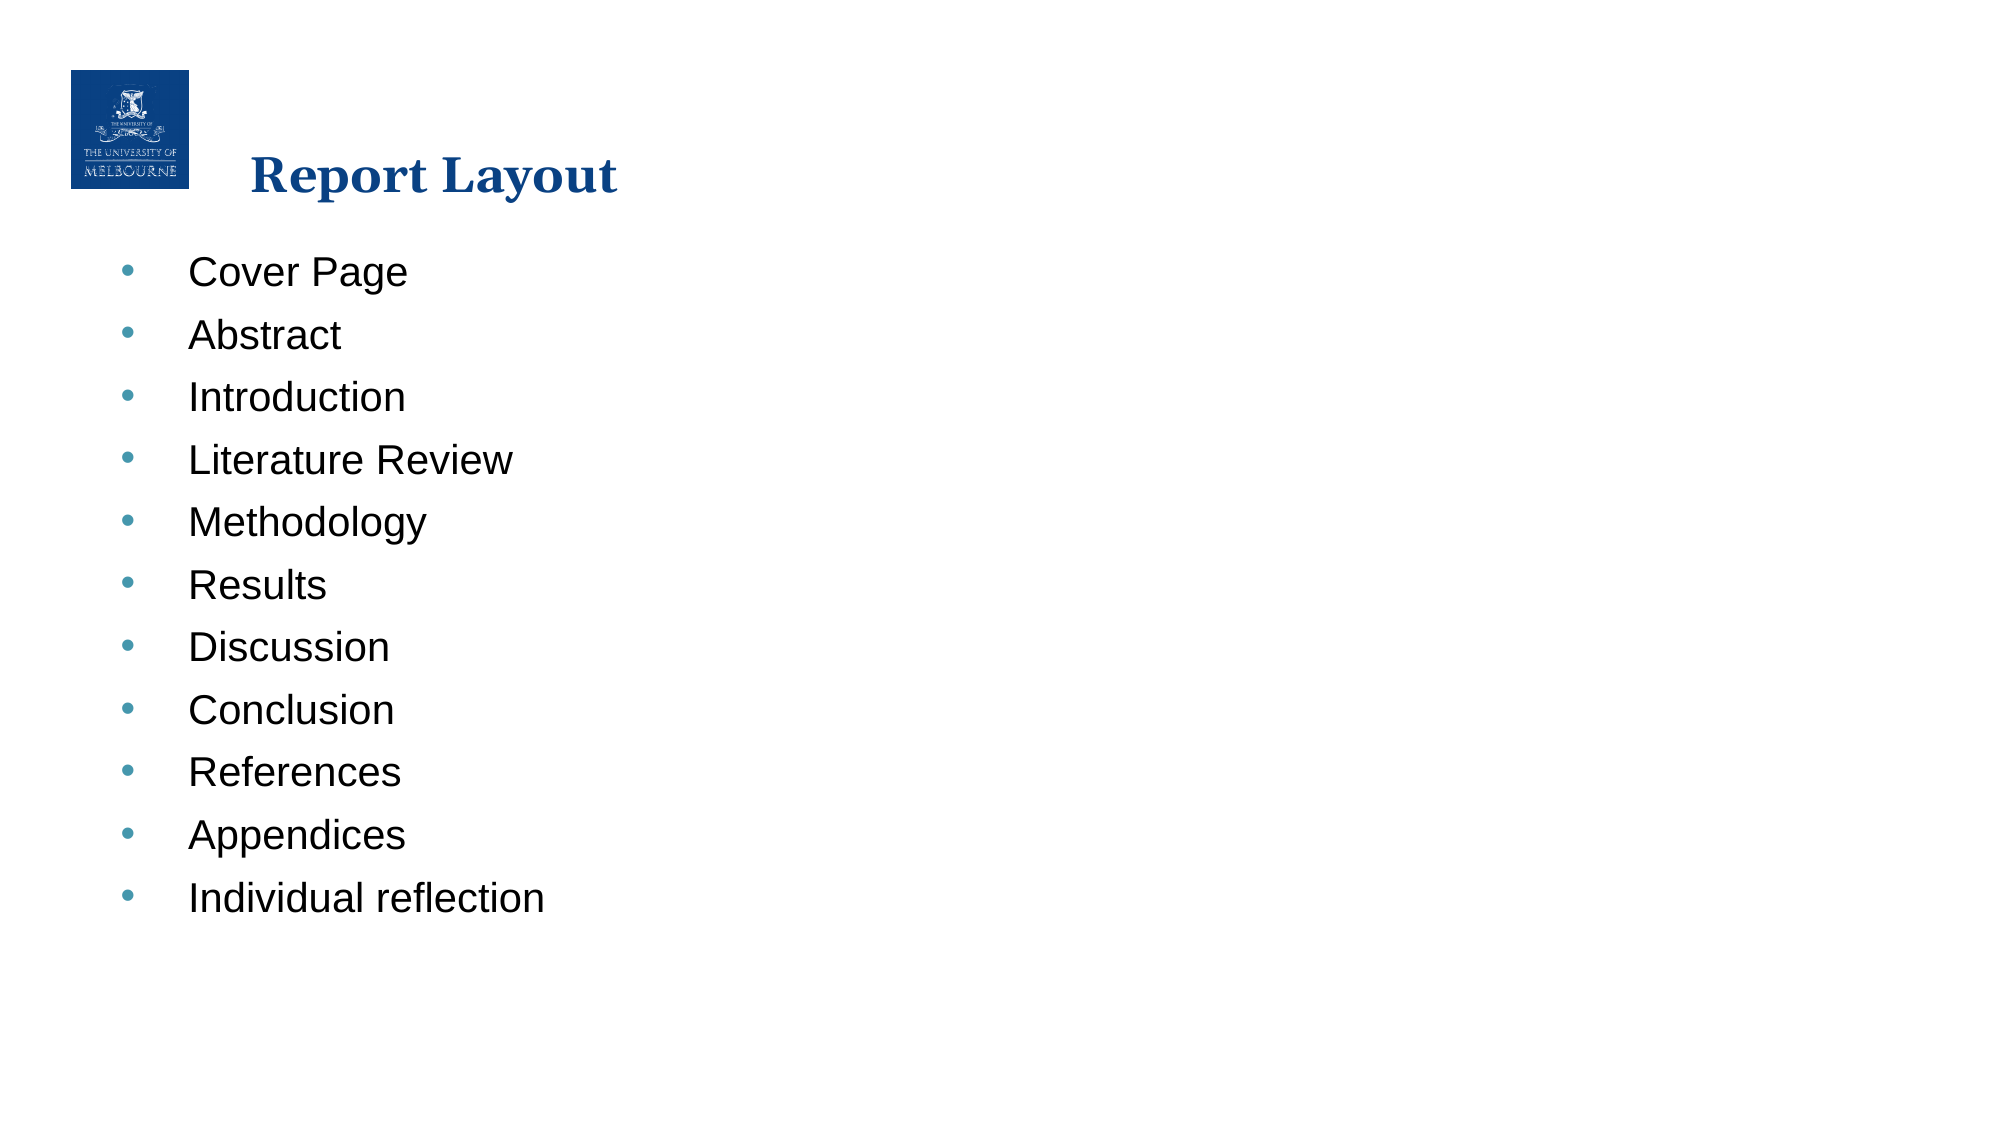

# Report Layout
Cover Page
Abstract
Introduction
Literature Review
Methodology
Results
Discussion
Conclusion
References
Appendices
Individual reflection